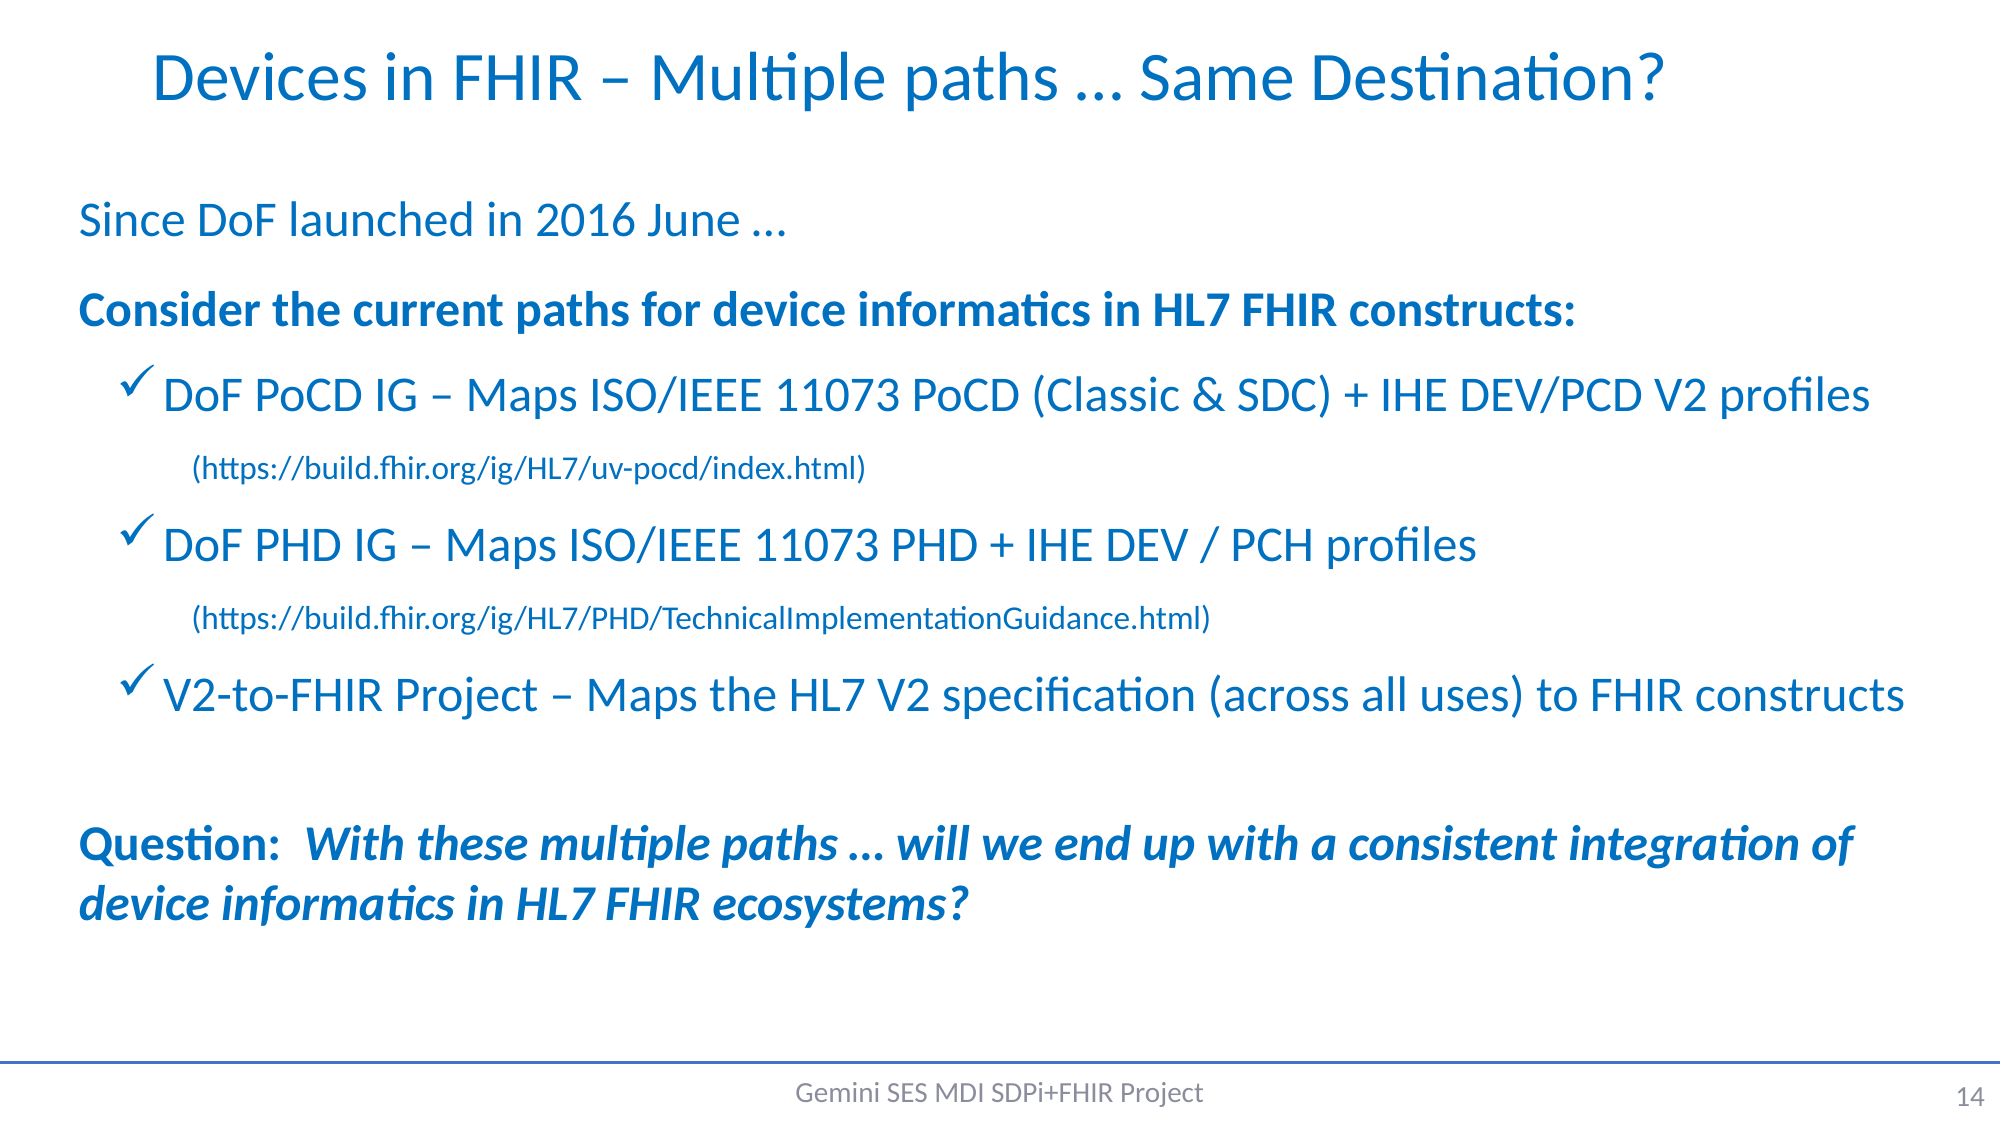

# Devices in FHIR – Multiple paths … Same Destination?
Since DoF launched in 2016 June …

Consider the current paths for device informatics in HL7 FHIR constructs:
DoF PoCD IG – Maps ISO/IEEE 11073 PoCD (Classic & SDC) + IHE DEV/PCD V2 profiles
(https://build.fhir.org/ig/HL7/uv-pocd/index.html)
DoF PHD IG – Maps ISO/IEEE 11073 PHD + IHE DEV / PCH profiles
(https://build.fhir.org/ig/HL7/PHD/TechnicalImplementationGuidance.html)
V2-to-FHIR Project – Maps the HL7 V2 specification (across all uses) to FHIR constructs

Question:  With these multiple paths … will we end up with a consistent integration of device informatics in HL7 FHIR ecosystems?
Gemini SES MDI SDPi+FHIR Project
14